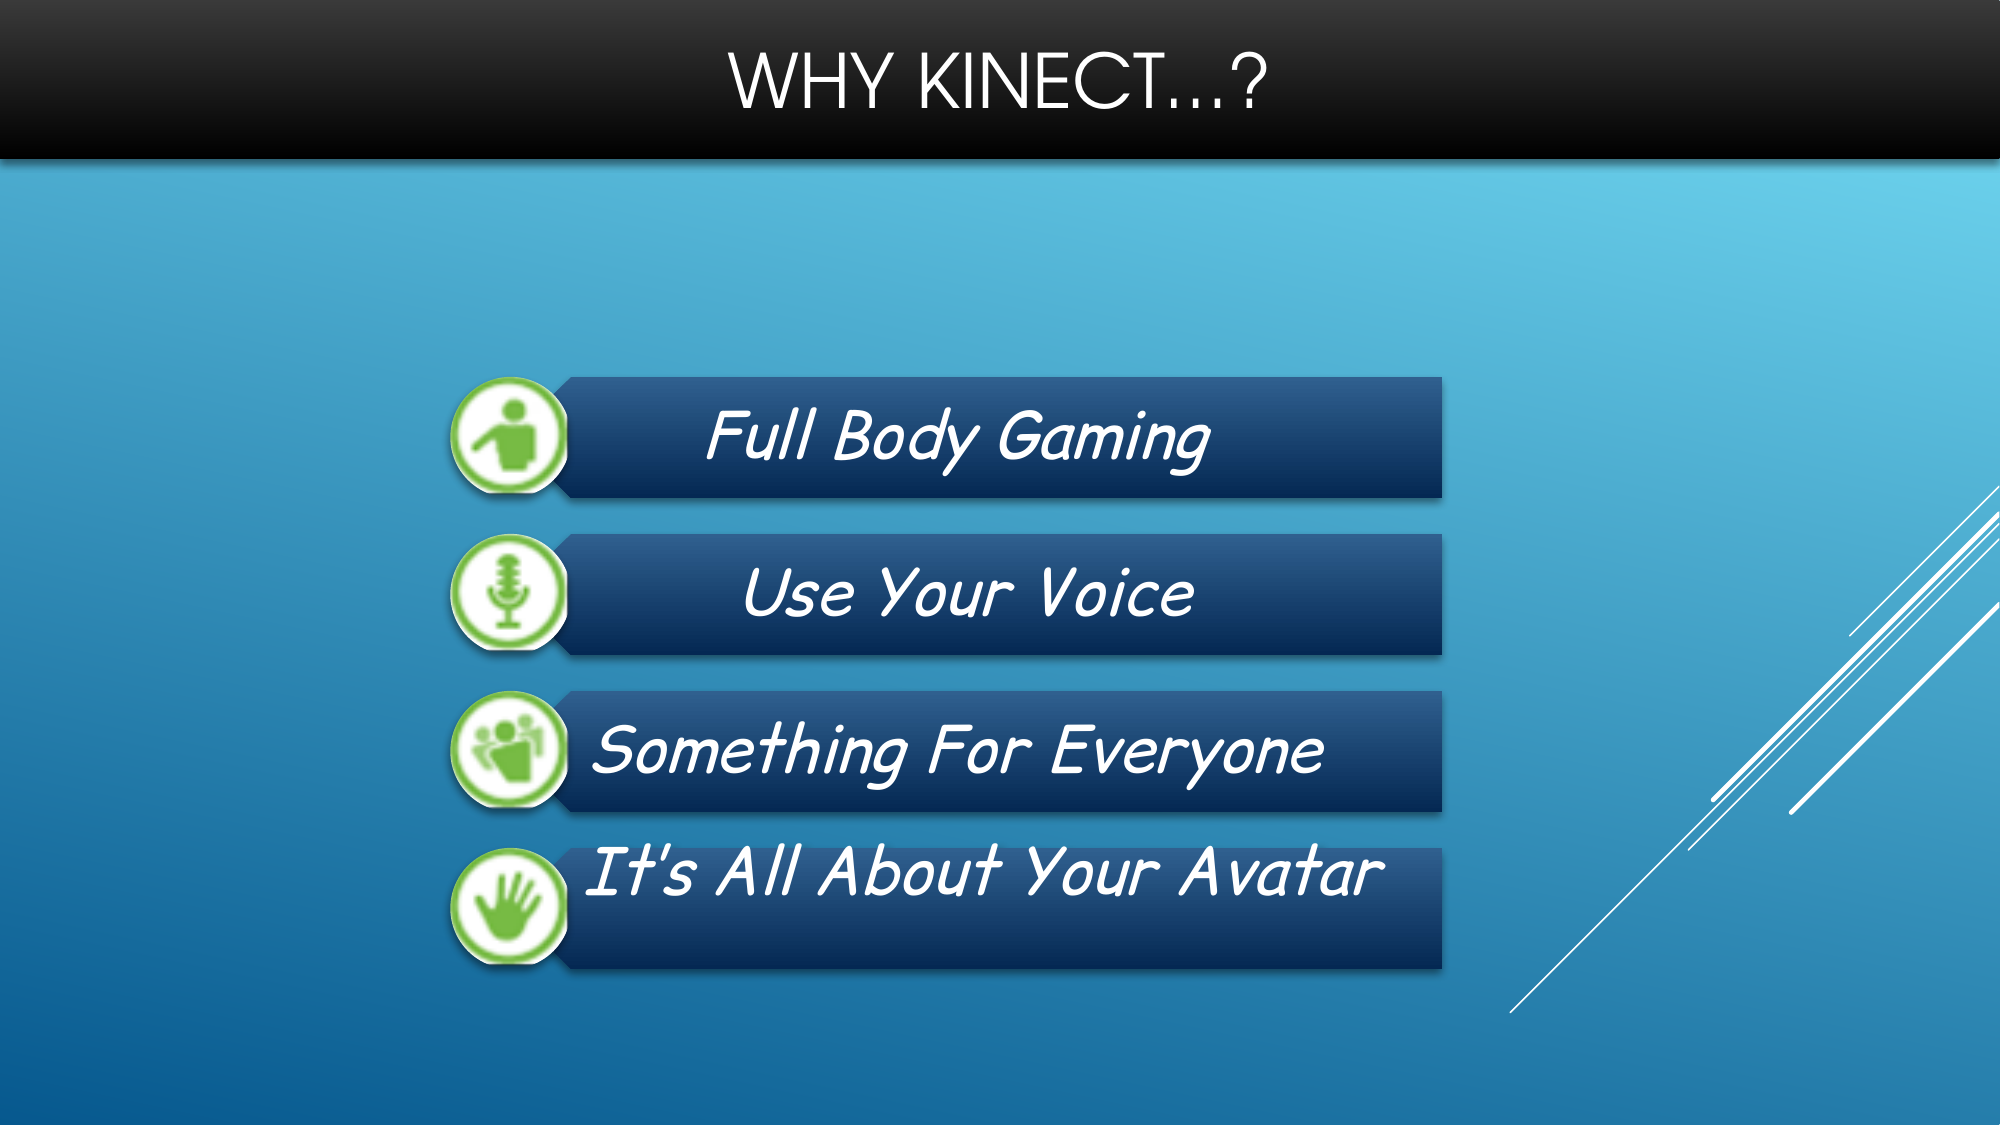

# Why Kinect…?
Full Body Gaming
Use Your Voice
Something For Everyone
It’s All About Your Avatar